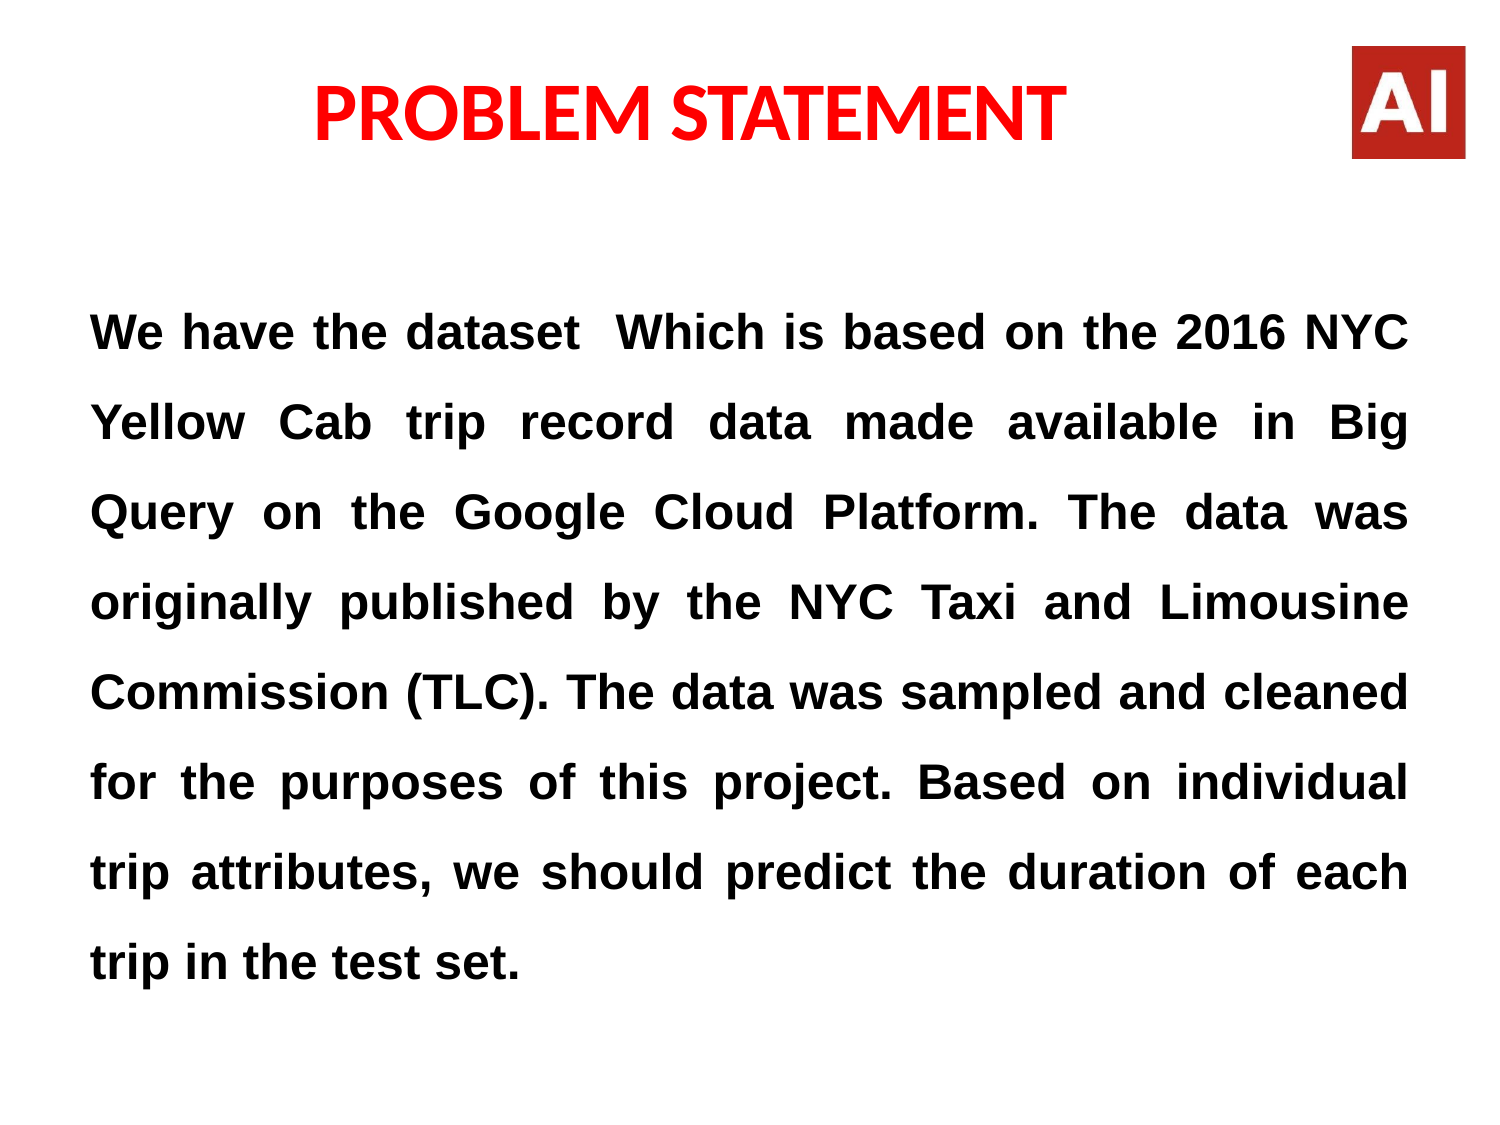

# PROBLEM STATEMENT
We have the dataset  Which is based on the 2016 NYC Yellow Cab trip record data made available in Big Query on the Google Cloud Platform. The data was originally published by the NYC Taxi and Limousine Commission (TLC). The data was sampled and cleaned for the purposes of this project. Based on individual trip attributes, we should predict the duration of each trip in the test set.